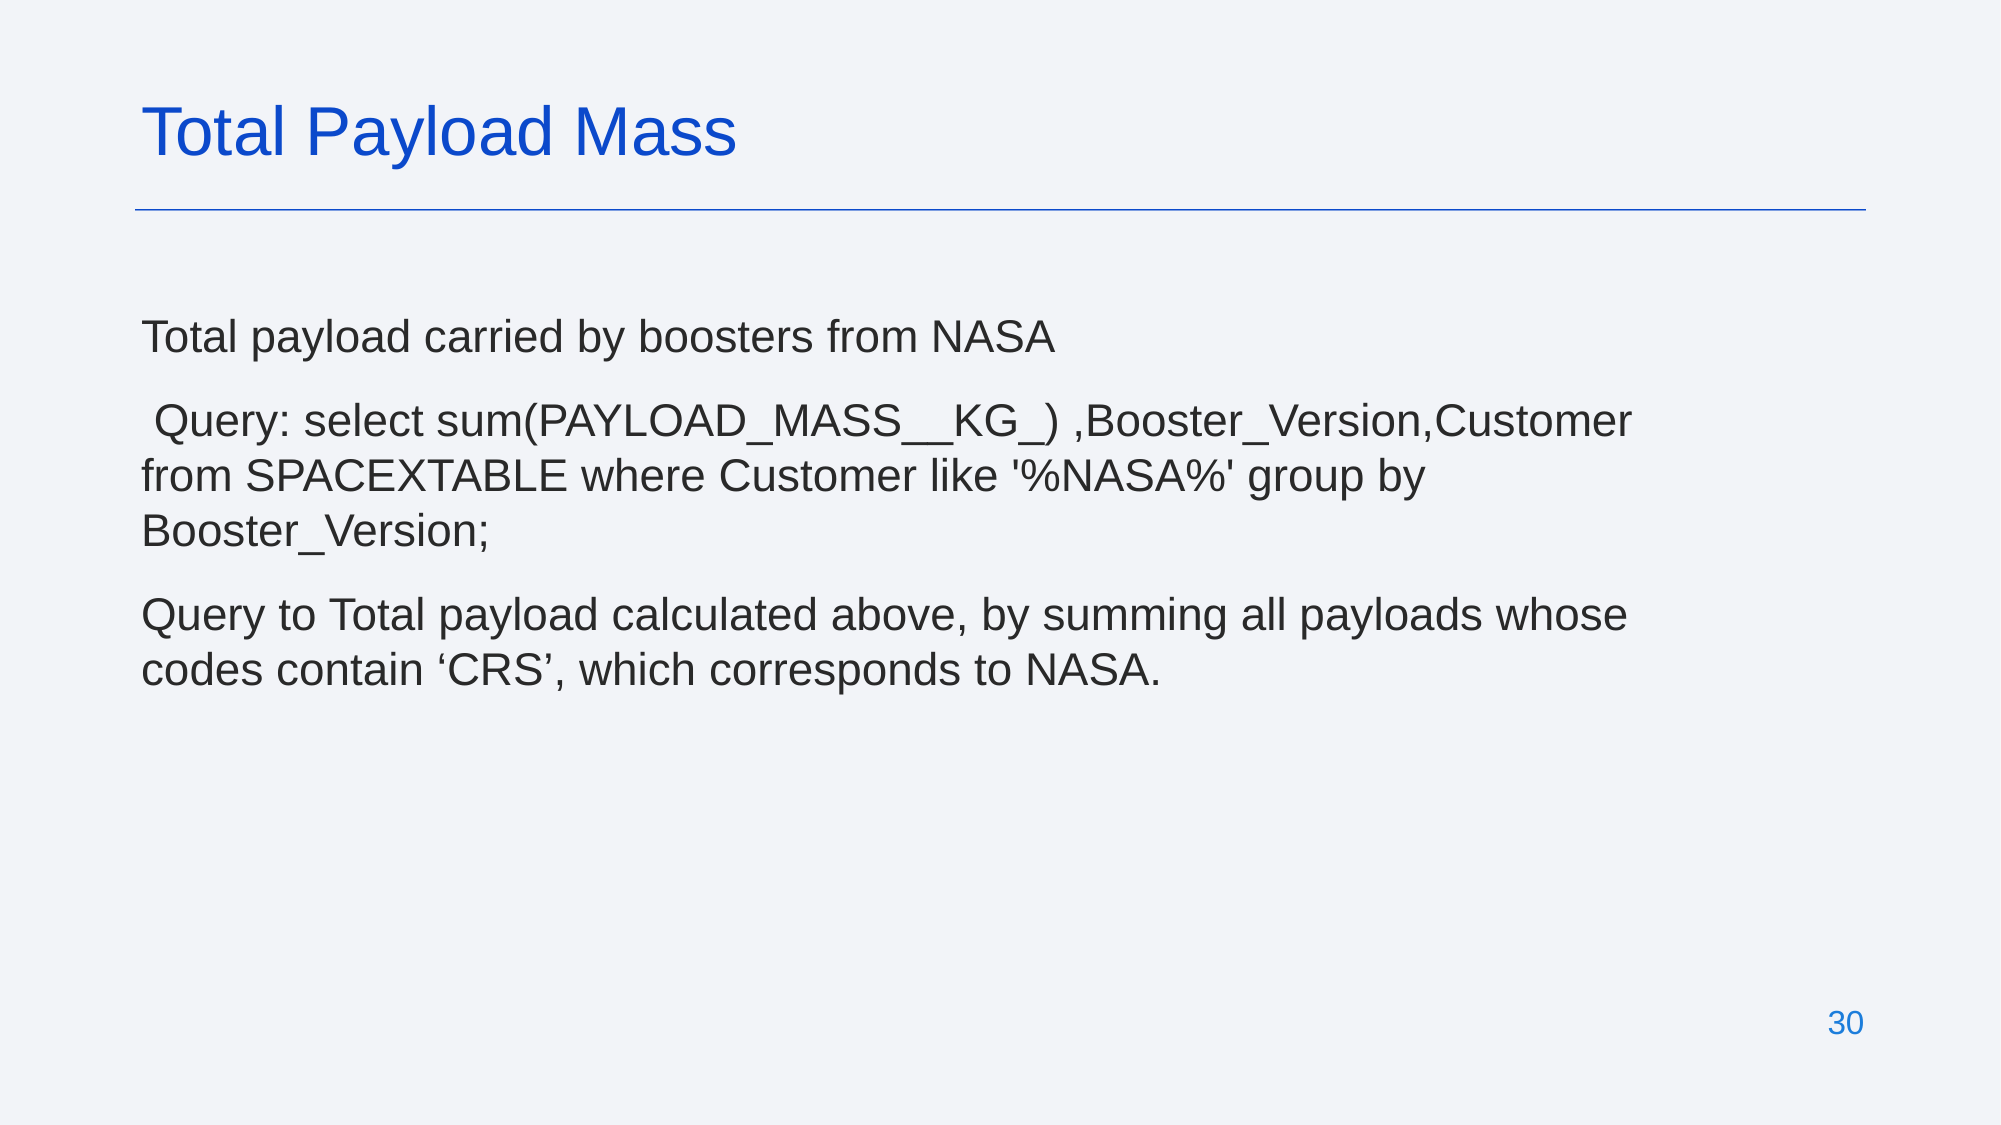

Total Payload Mass
Total payload carried by boosters from NASA
 Query: select sum(PAYLOAD_MASS__KG_) ,Booster_Version,Customer from SPACEXTABLE where Customer like '%NASA%' group by Booster_Version;
Query to Total payload calculated above, by summing all payloads whose codes contain ‘CRS’, which corresponds to NASA.
30